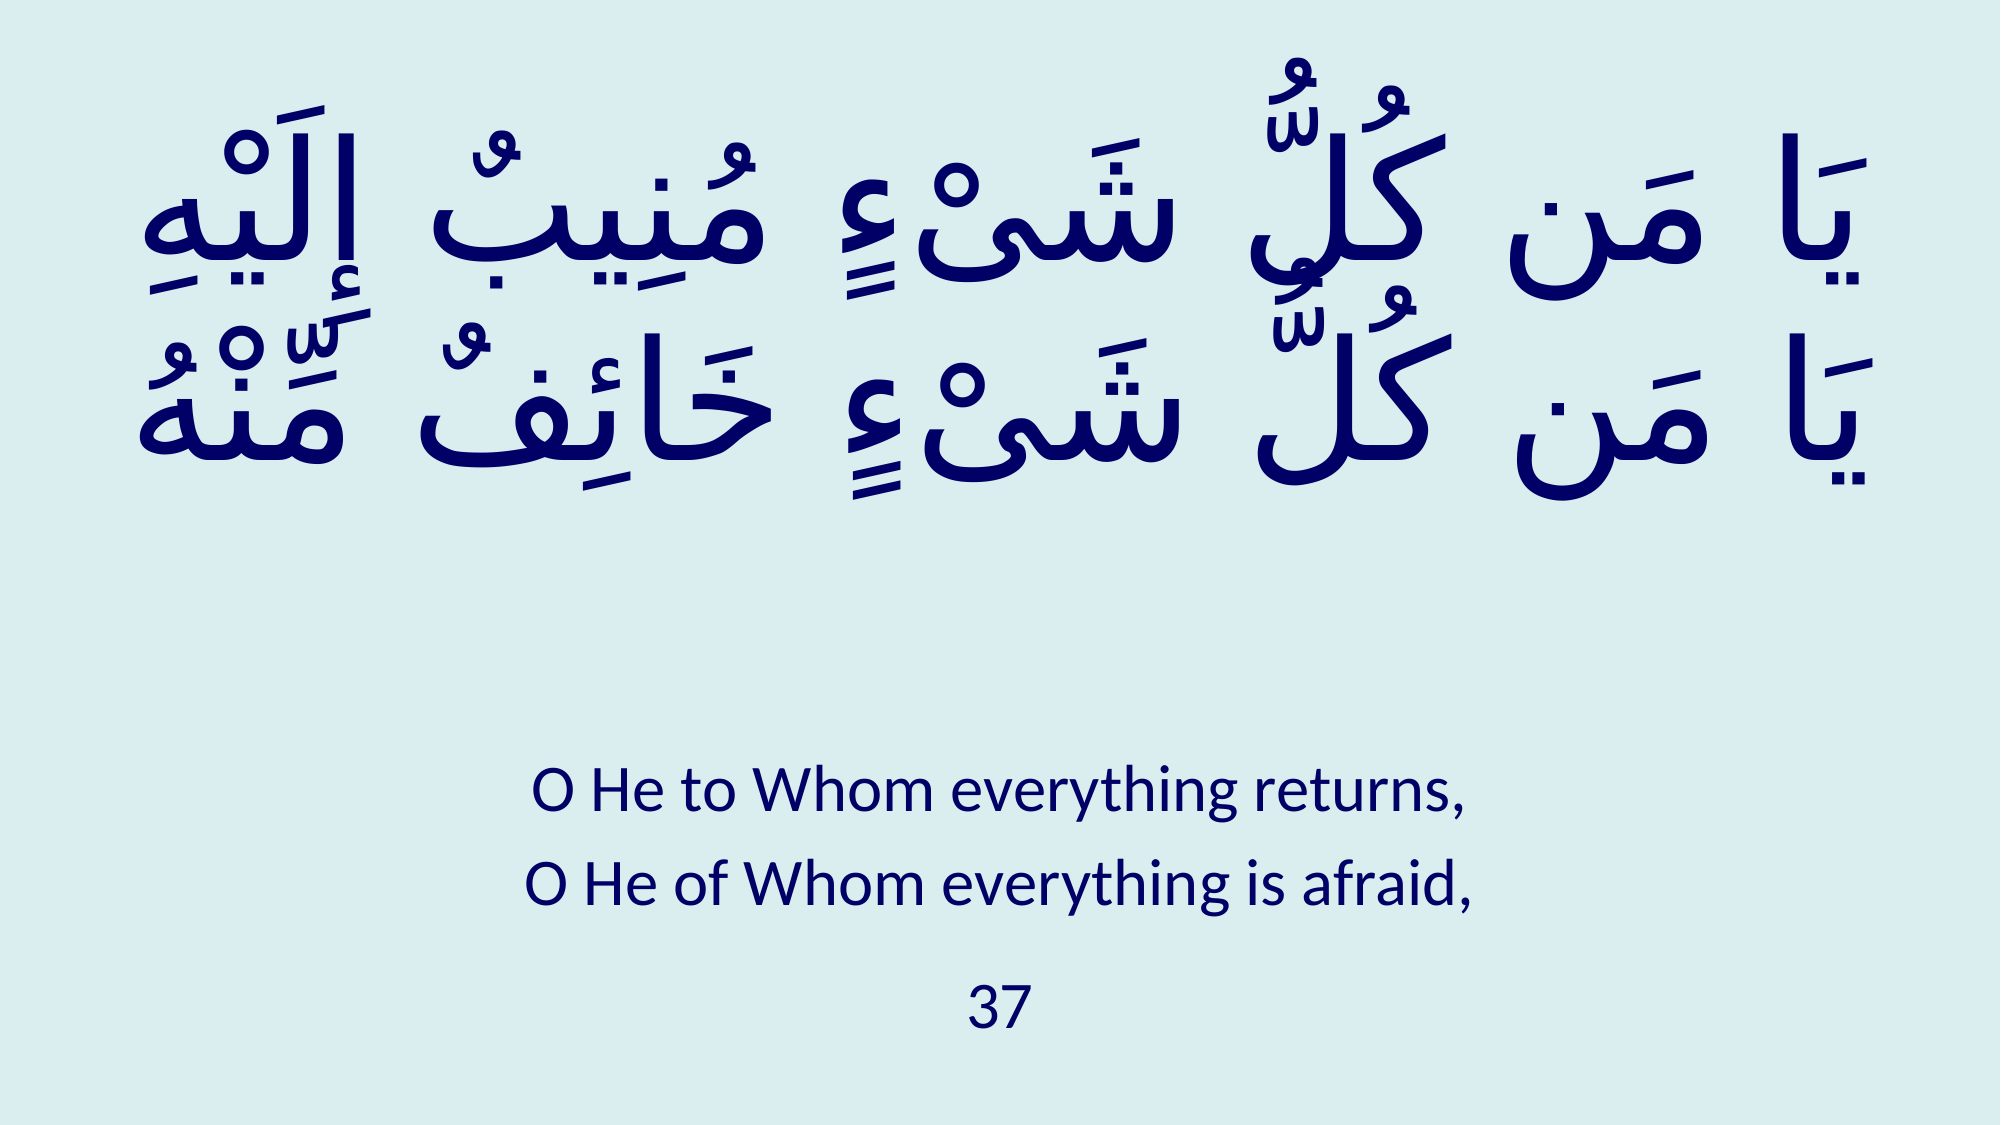

# يَا مَن كُلُّ شَیْ‏ءٍ مُنِيبٌ إِلَيْهِ يَا مَن كُلُّ شَیْ‏ءٍ خَائِفٌ مِّنْهُ
O He to Whom everything returns,
O He of Whom everything is afraid,
37